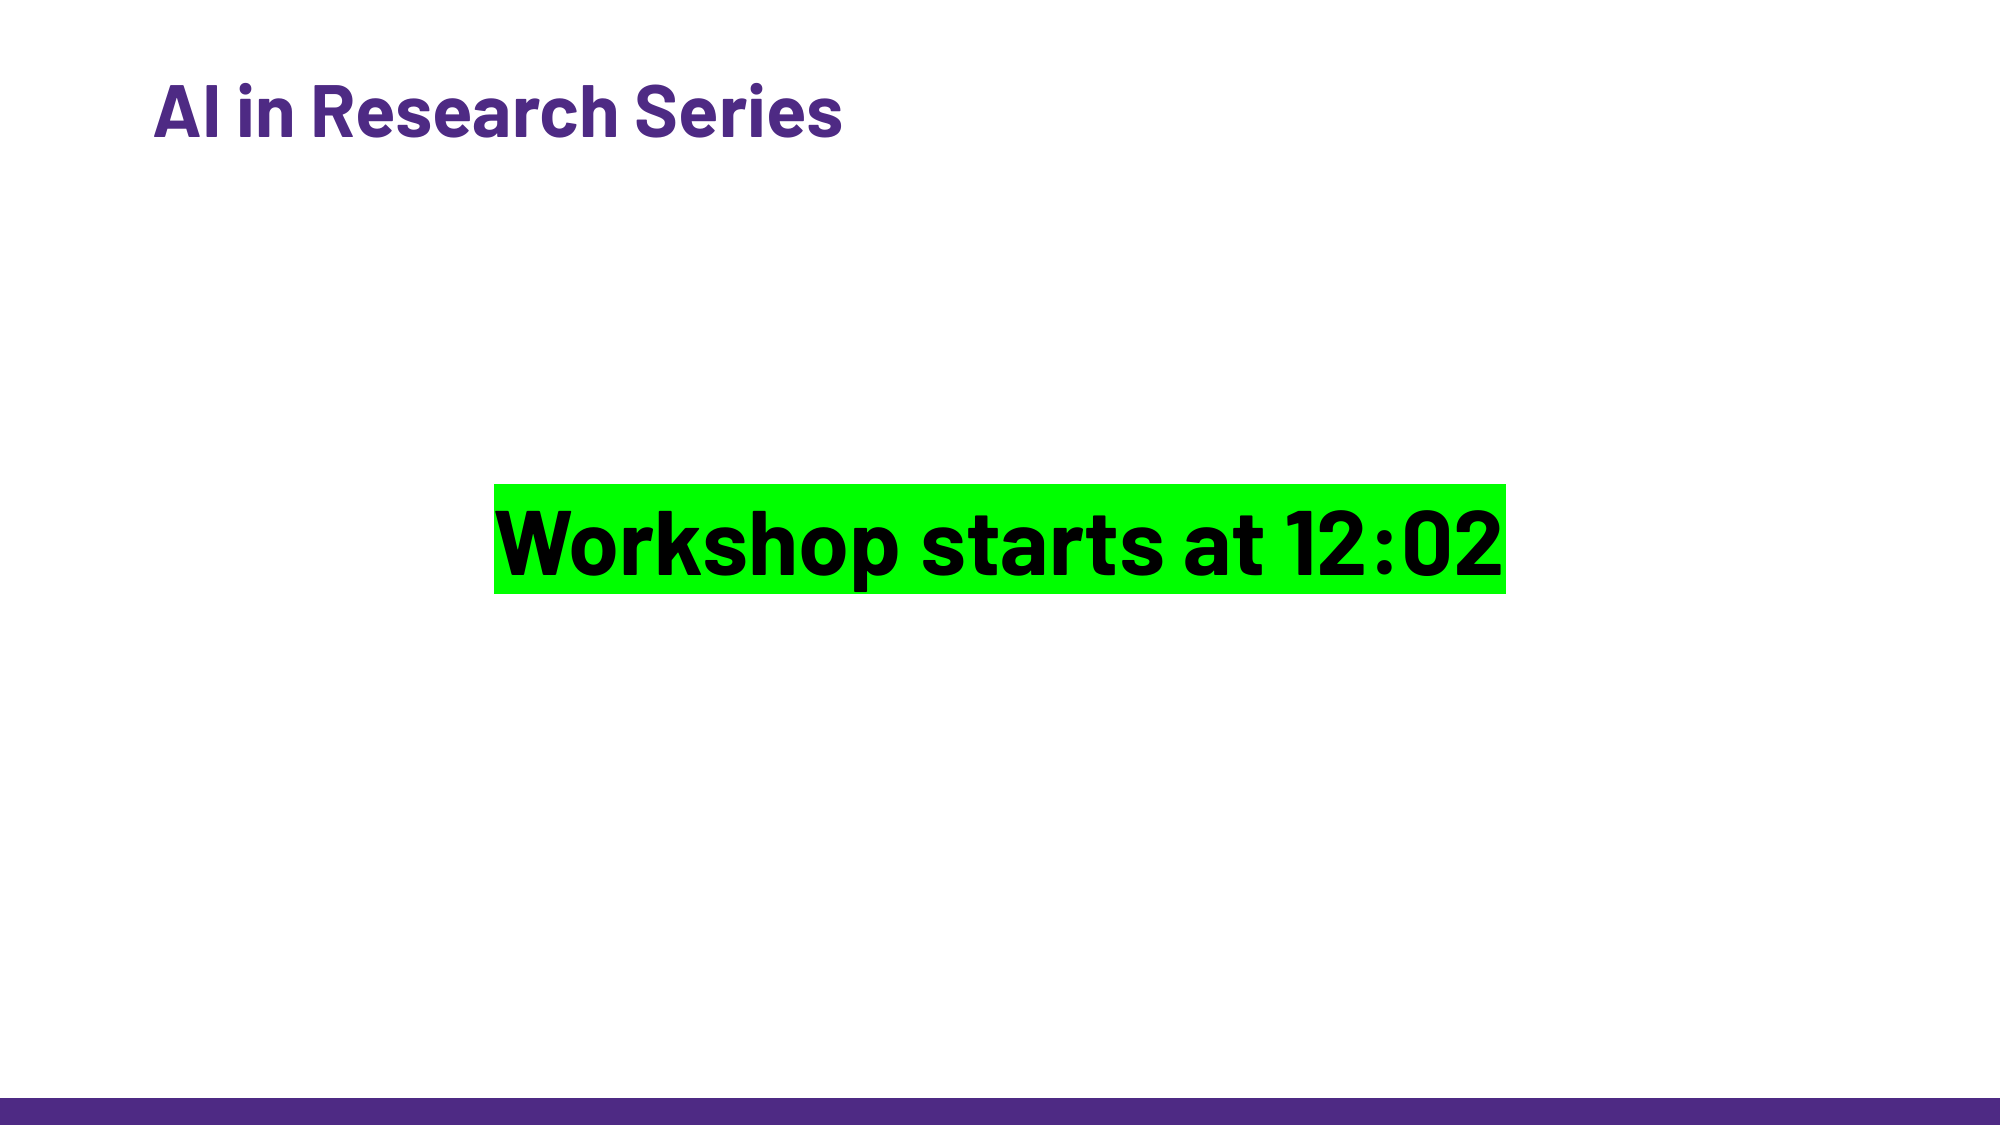

# AI in Research Series
Workshop starts at 12:02